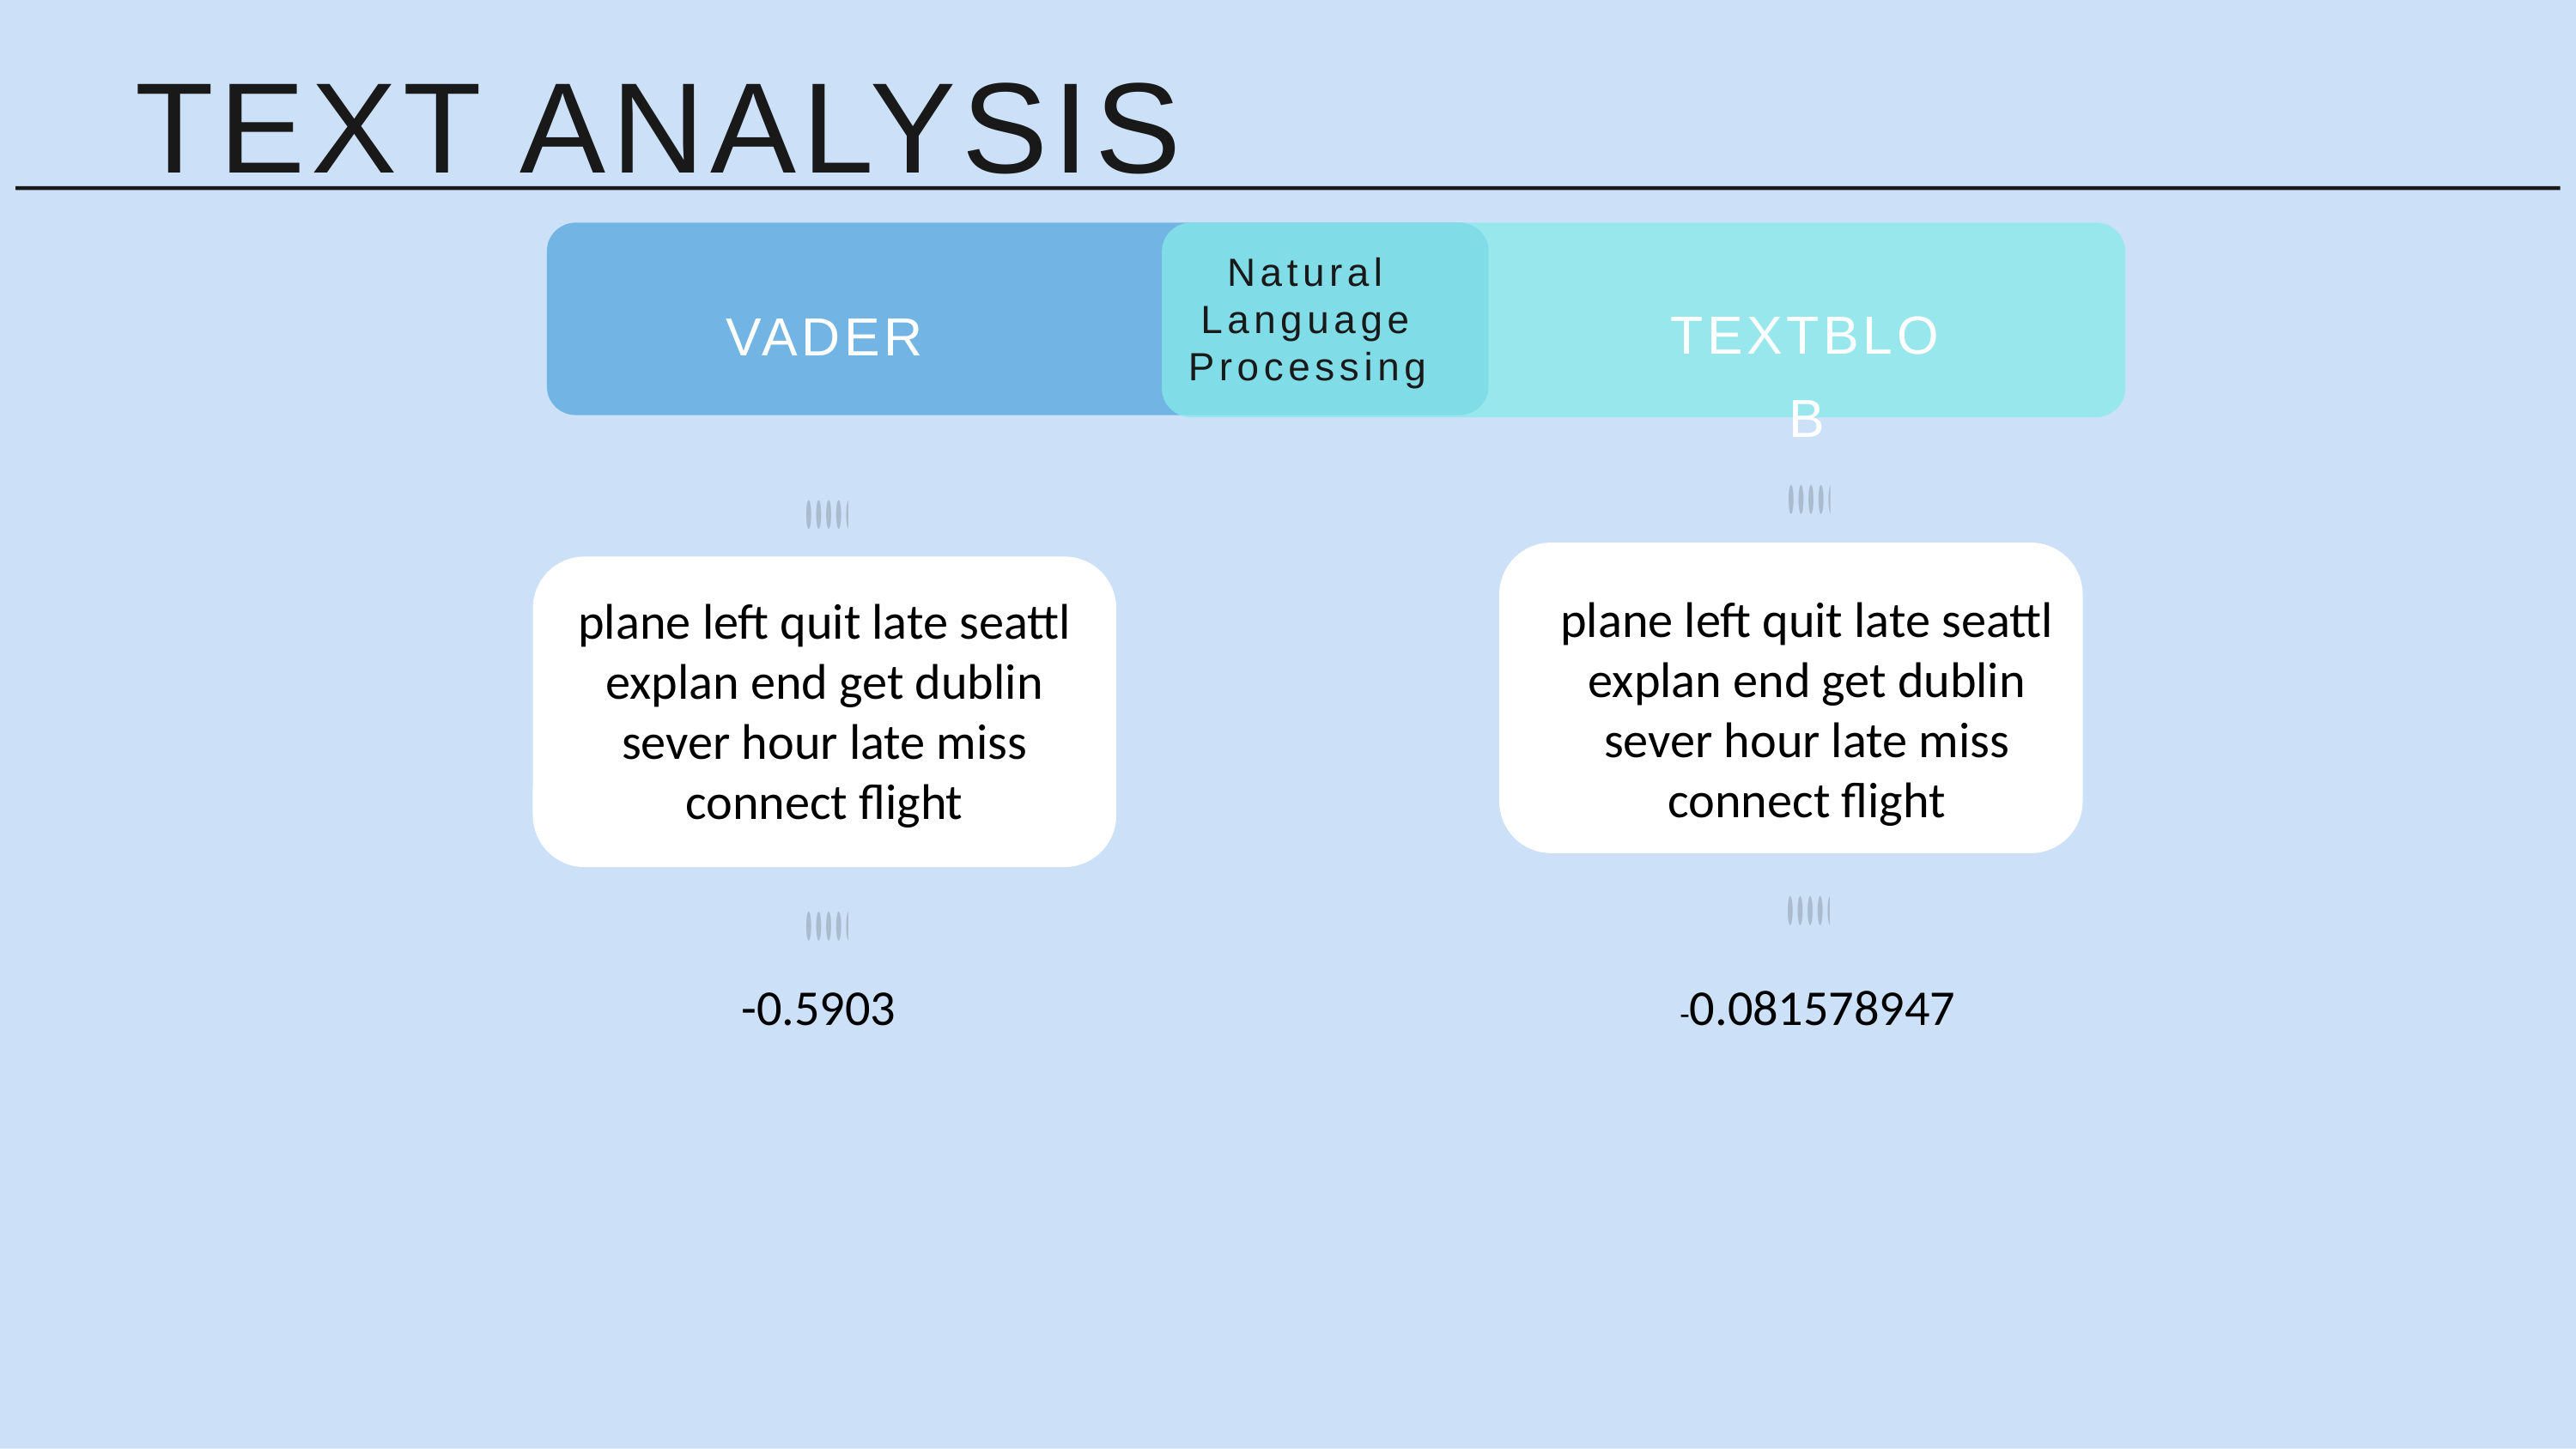

TEXT ANALYSIS

Natural Language Processing
TEXTBLOB
VADER

plane left quit late seattl explan end get dublin sever hour late miss connect flight
plane left quit late seattl explan end get dublin sever hour late miss connect flight

-0.5903
-0.081578947